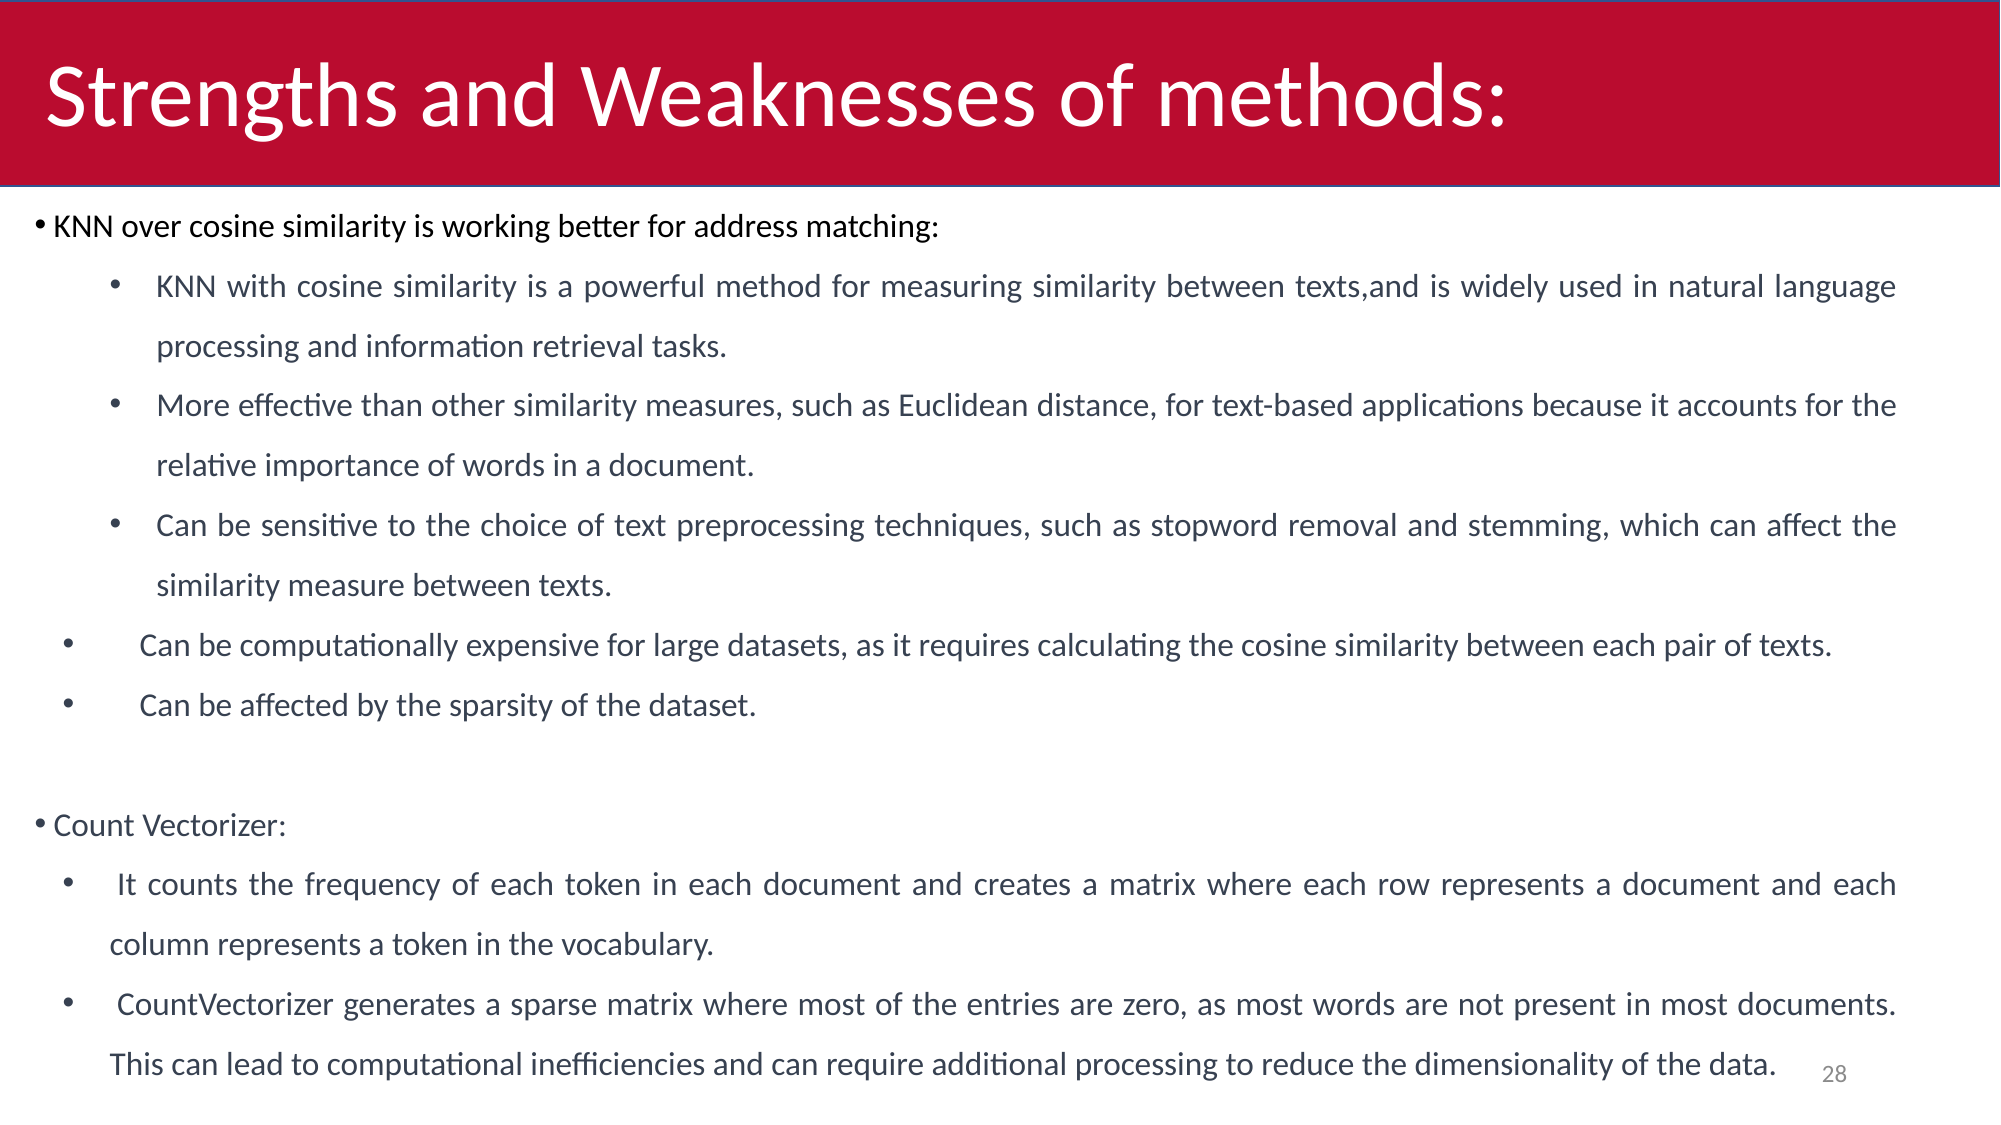

Strengths and Weaknesses of methods:

 KNN over cosine similarity is working better for address matching:
KNN with cosine similarity is a powerful method for measuring similarity between texts,and is widely used in natural language processing and information retrieval tasks.
More effective than other similarity measures, such as Euclidean distance, for text-based applications because it accounts for the relative importance of words in a document.
Can be sensitive to the choice of text preprocessing techniques, such as stopword removal and stemming, which can affect the similarity measure between texts.
    Can be computationally expensive for large datasets, as it requires calculating the cosine similarity between each pair of texts.
    Can be affected by the sparsity of the dataset.

 Count Vectorizer:
 It counts the frequency of each token in each document and creates a matrix where each row represents a document and each column represents a token in the vocabulary.
 CountVectorizer generates a sparse matrix where most of the entries are zero, as most words are not present in most documents. This can lead to computational inefficiencies and can require additional processing to reduce the dimensionality of the data.

28